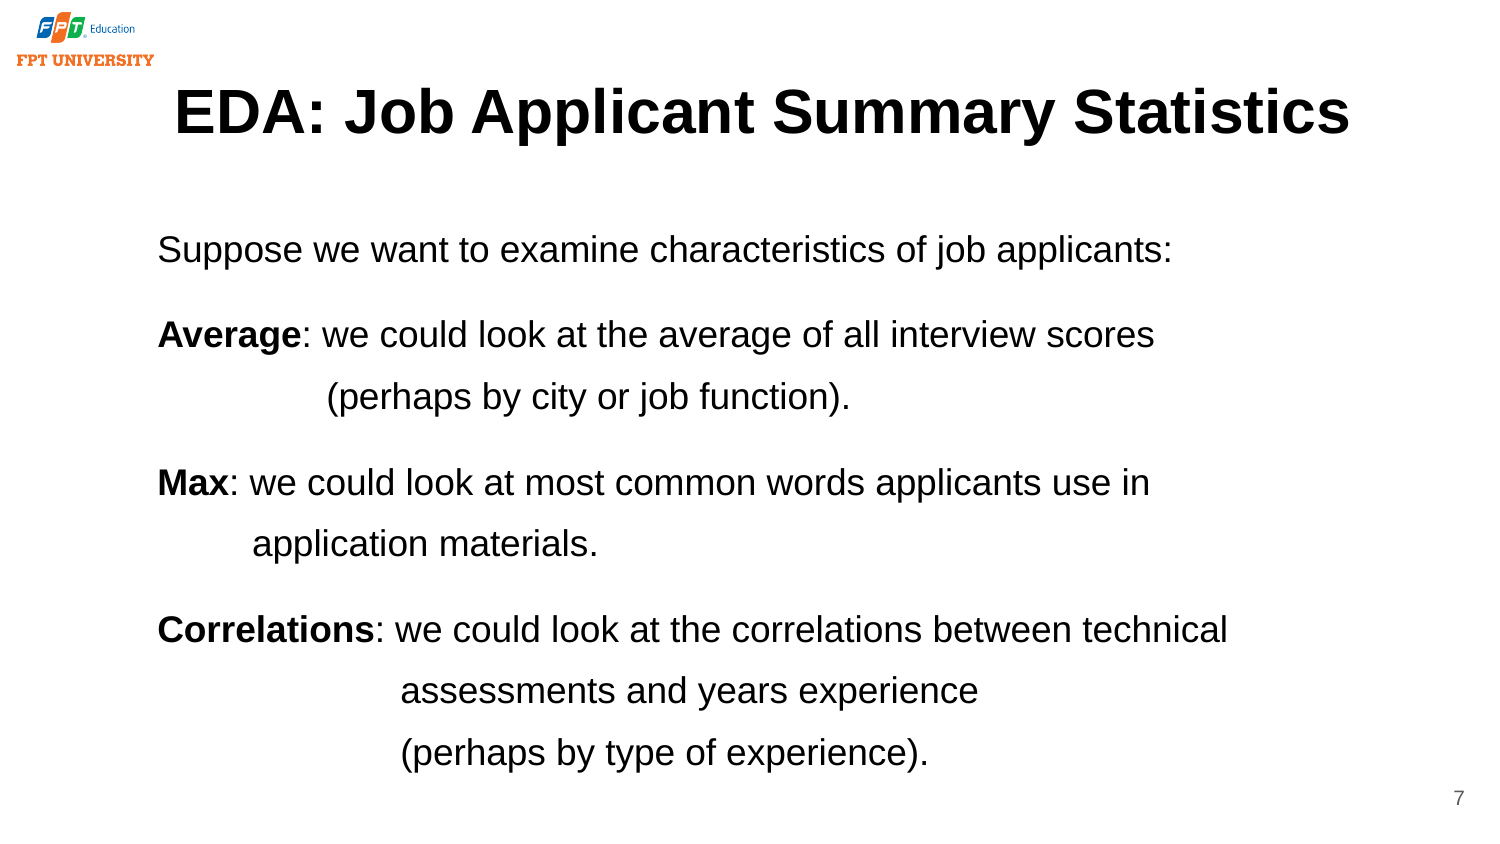

# EDA: Job Applicant Summary Statistics
Suppose we want to examine characteristics of job applicants:

Average: we could look at the average of all interview scores
  (perhaps by city or job function).

Max: we could look at most common words applicants use in
  application materials.

Correlations: we could look at the correlations between technical
  assessments and years experience
  (perhaps by type of experience).
7